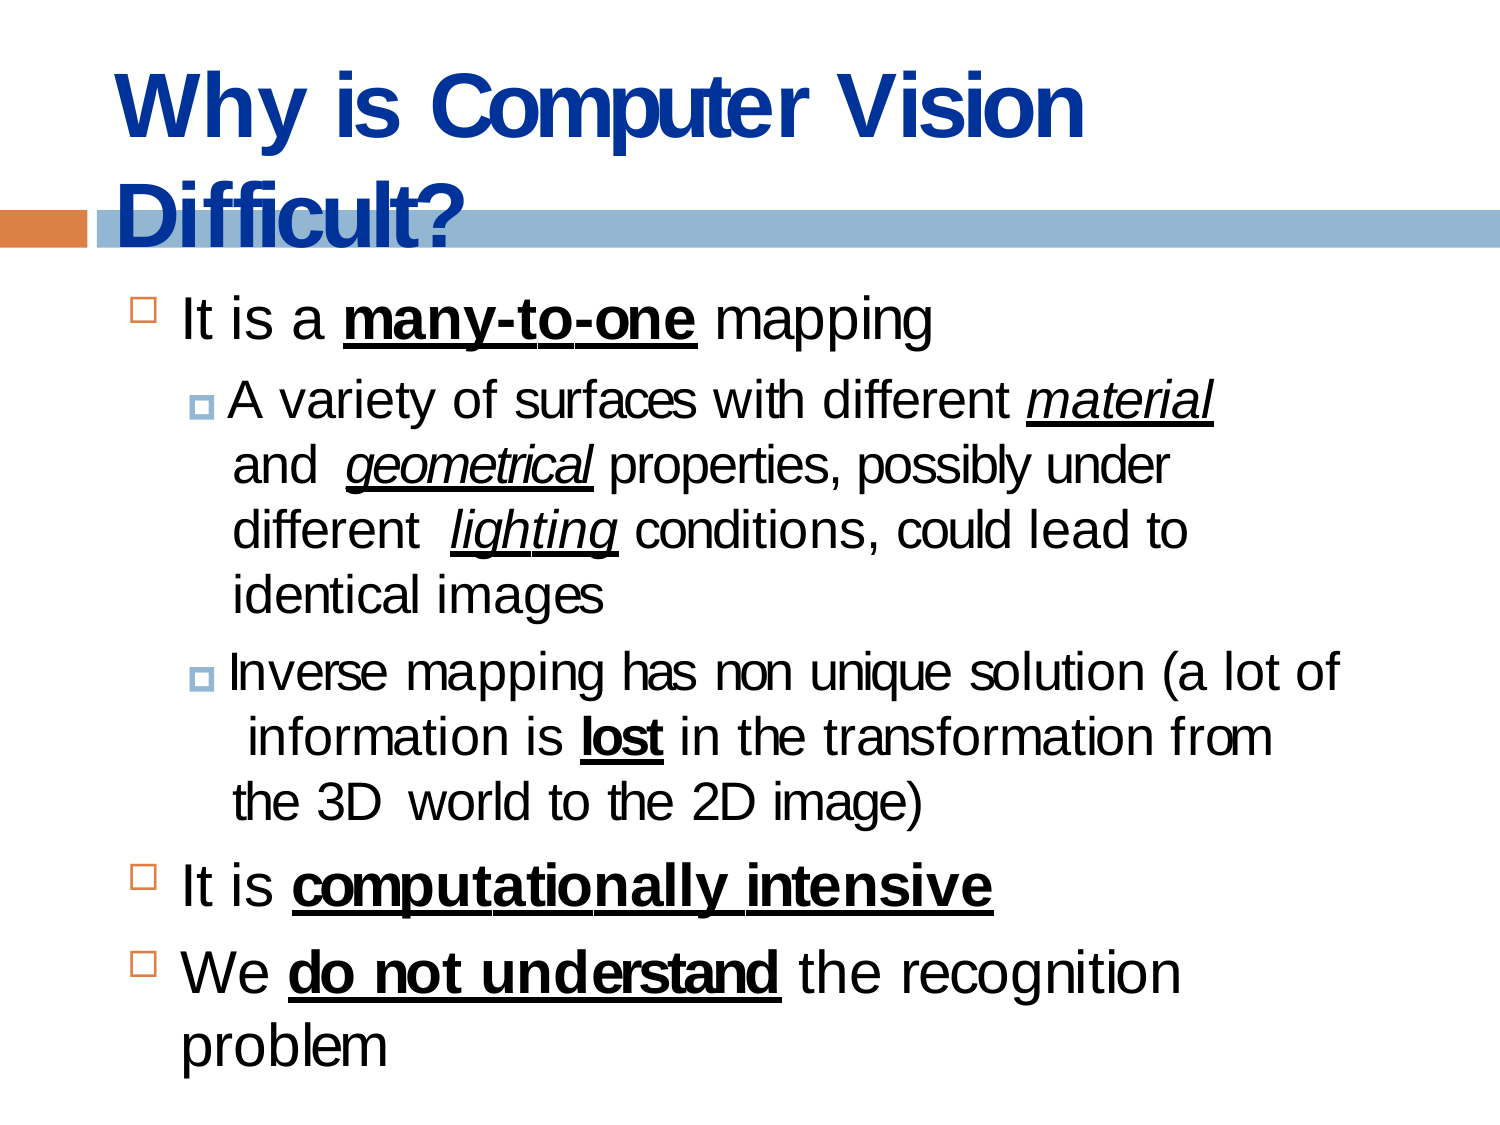

# Why is Computer Vision Difficult?
It is a many-to-one mapping
🞑 A variety of surfaces with different material and  geometrical properties, possibly under different  lighting conditions, could lead to identical images
🞑 Inverse mapping has non unique solution (a lot of  information is lost in the transformation from the 3D  world to the 2D image)
It is computationally intensive
We do not understand the recognition problem